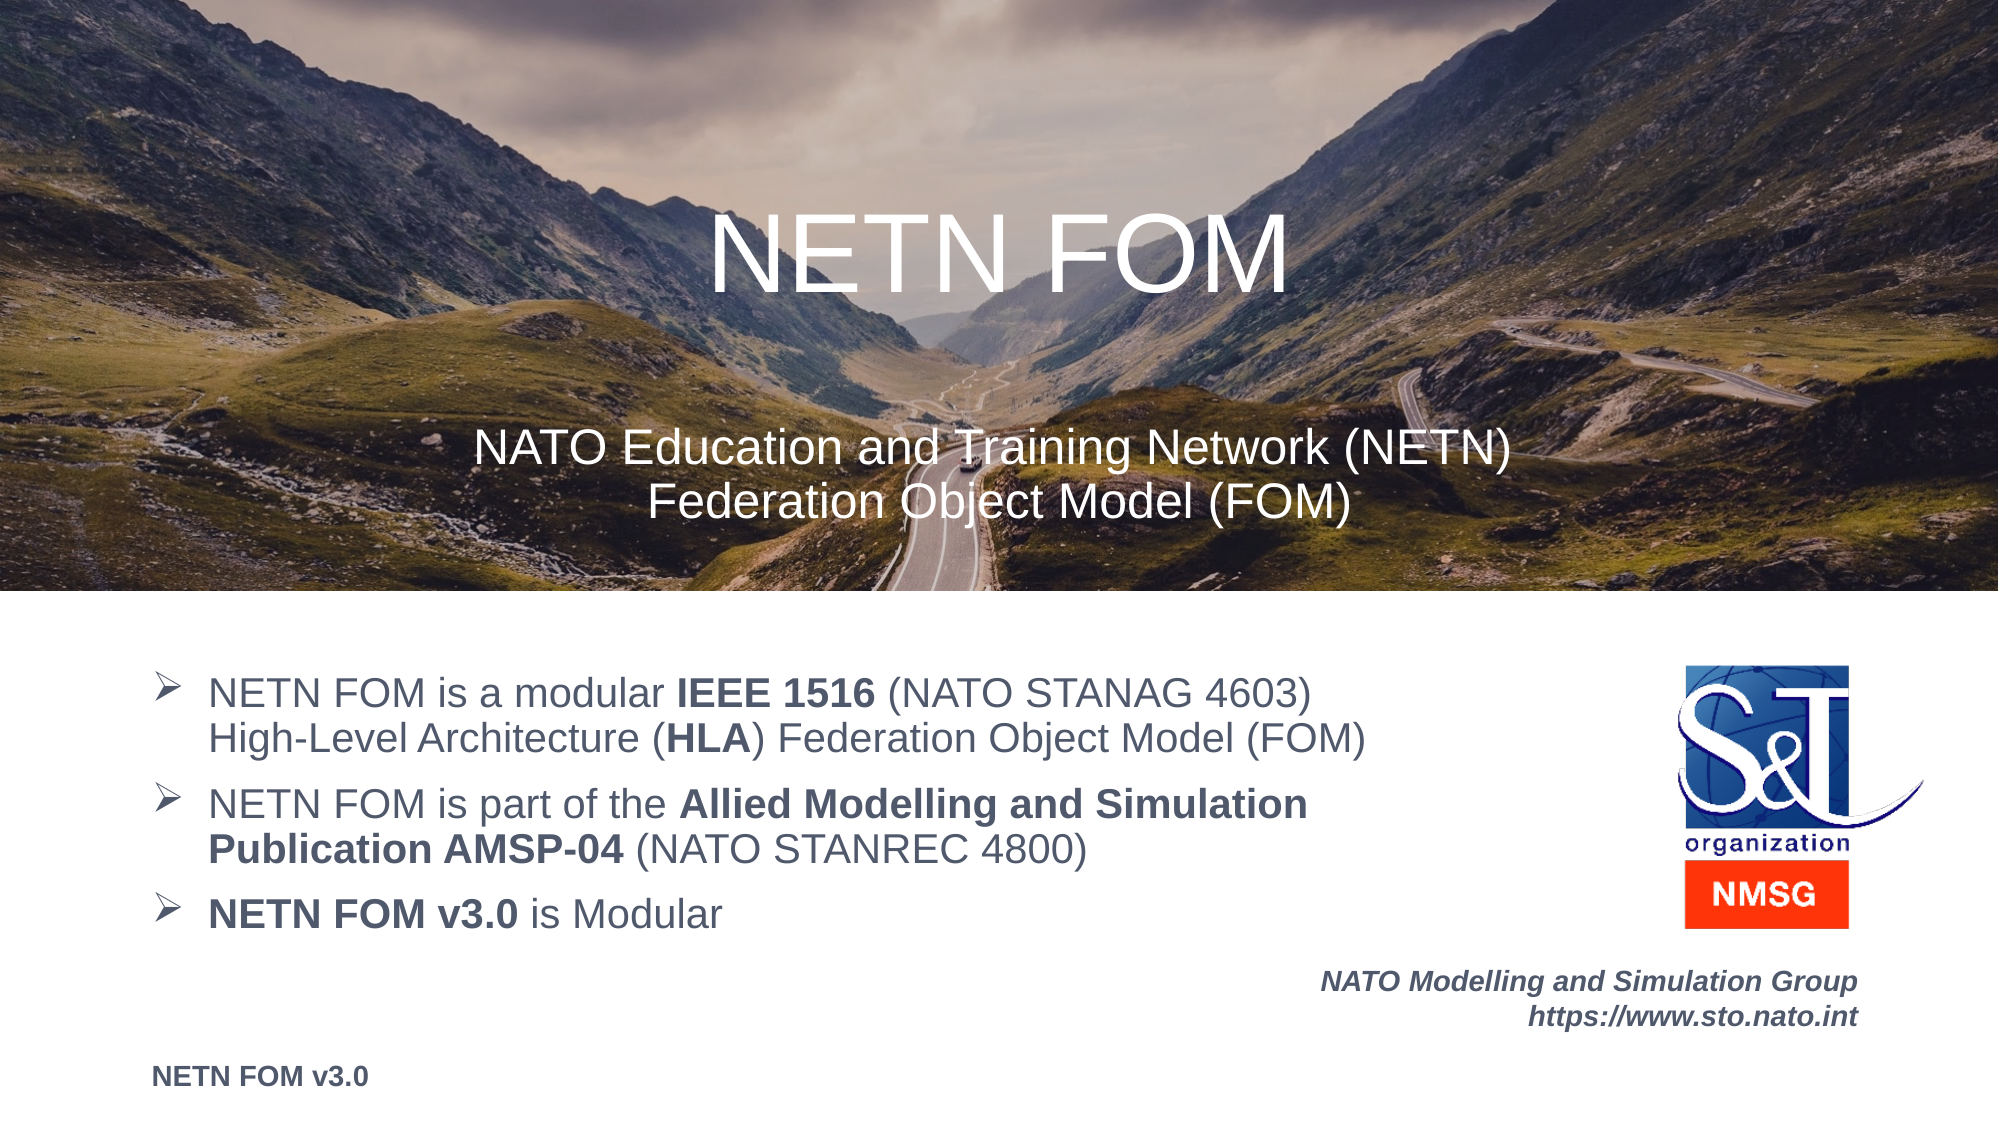

# NETN FOM
NATO Education and Training Network (NETN)
Federation Object Model (FOM)
NETN FOM is a modular IEEE 1516 (NATO STANAG 4603) High-Level Architecture (HLA) Federation Object Model (FOM)
NETN FOM is part of the Allied Modelling and Simulation Publication AMSP-04 (NATO STANREC 4800)
NETN FOM v3.0 is Modular